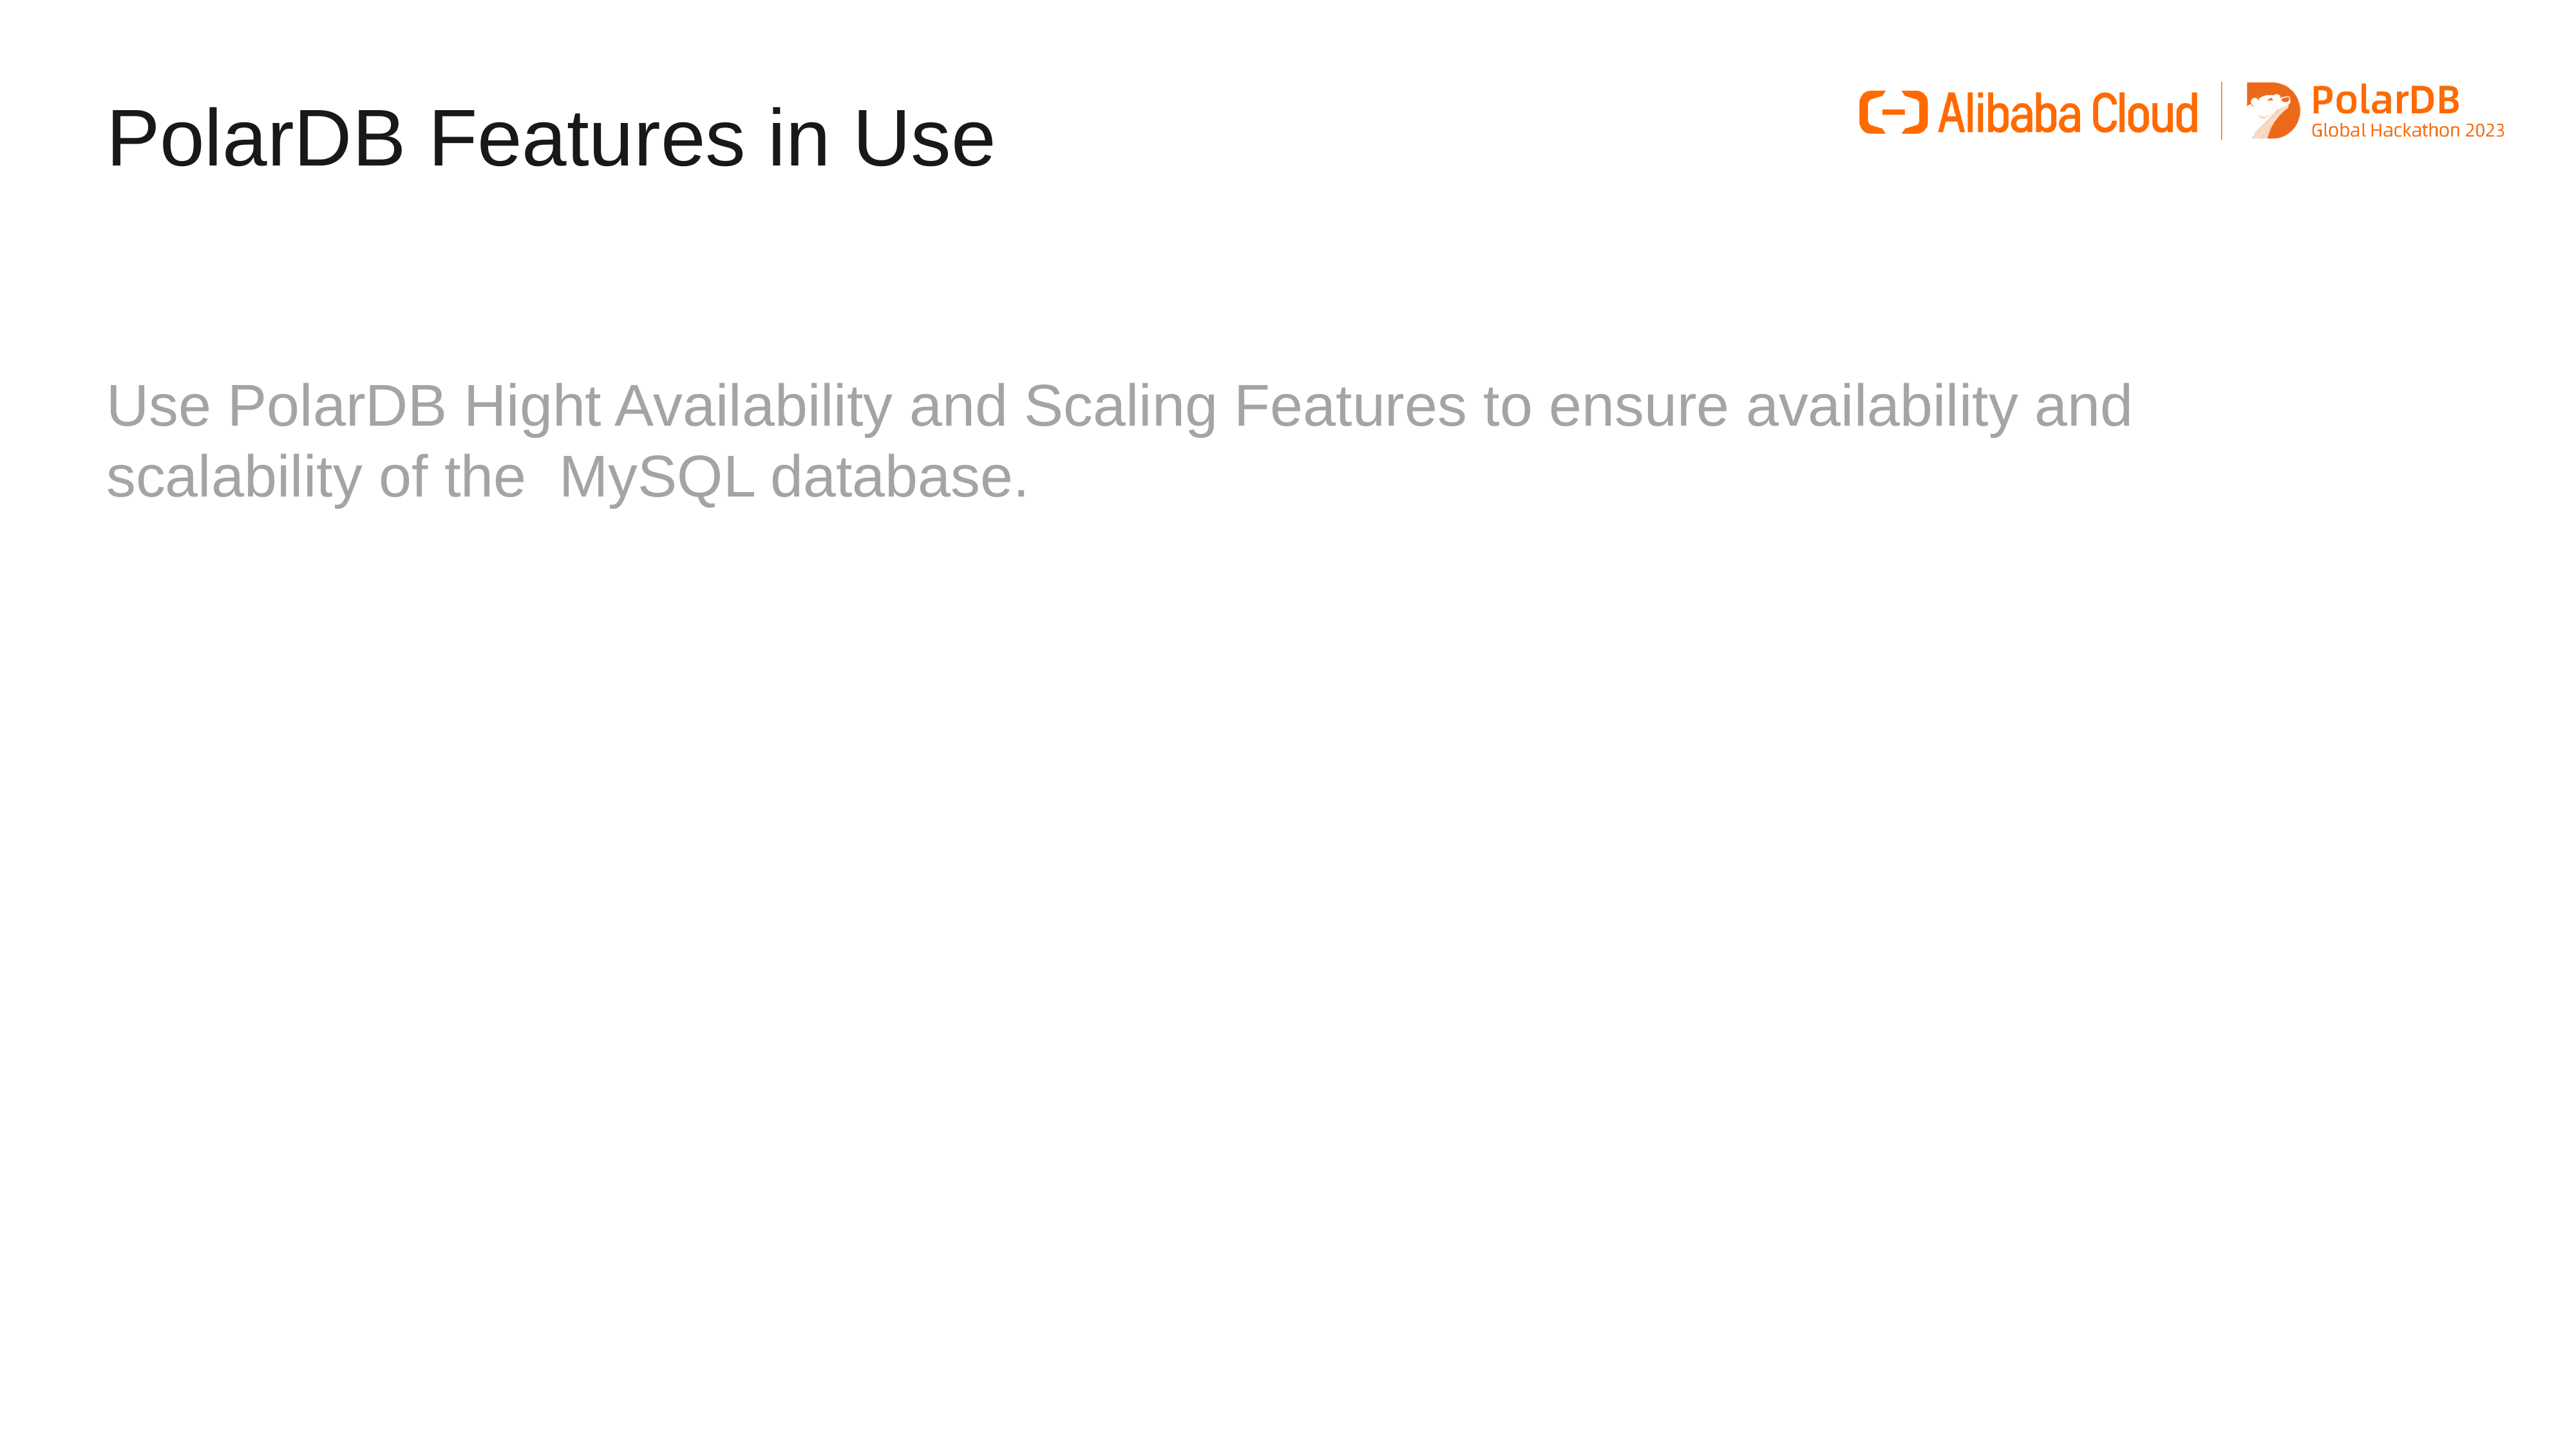

PolarDB Features in Use
Use PolarDB Hight Availability and Scaling Features to ensure availability and scalability of the  MySQL database.